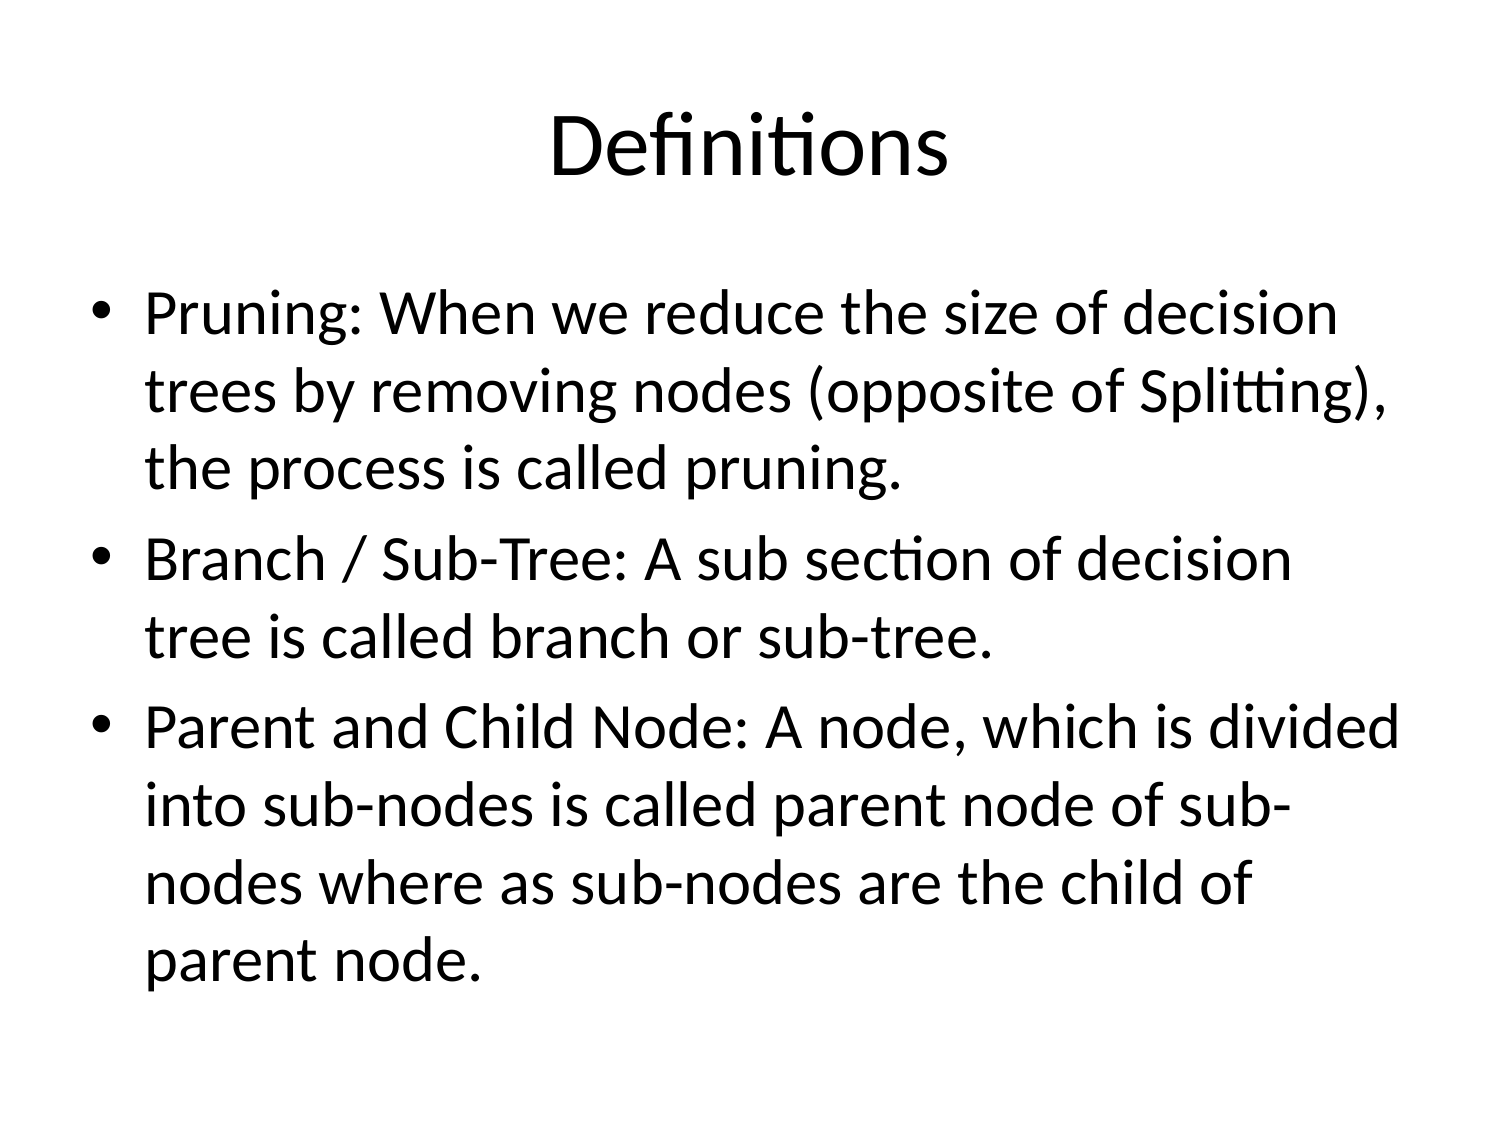

# Definitions
Pruning: When we reduce the size of decision trees by removing nodes (opposite of Splitting), the process is called pruning.
Branch / Sub-Tree: A sub section of decision tree is called branch or sub-tree.
Parent and Child Node: A node, which is divided into sub-nodes is called parent node of sub-nodes where as sub-nodes are the child of parent node.